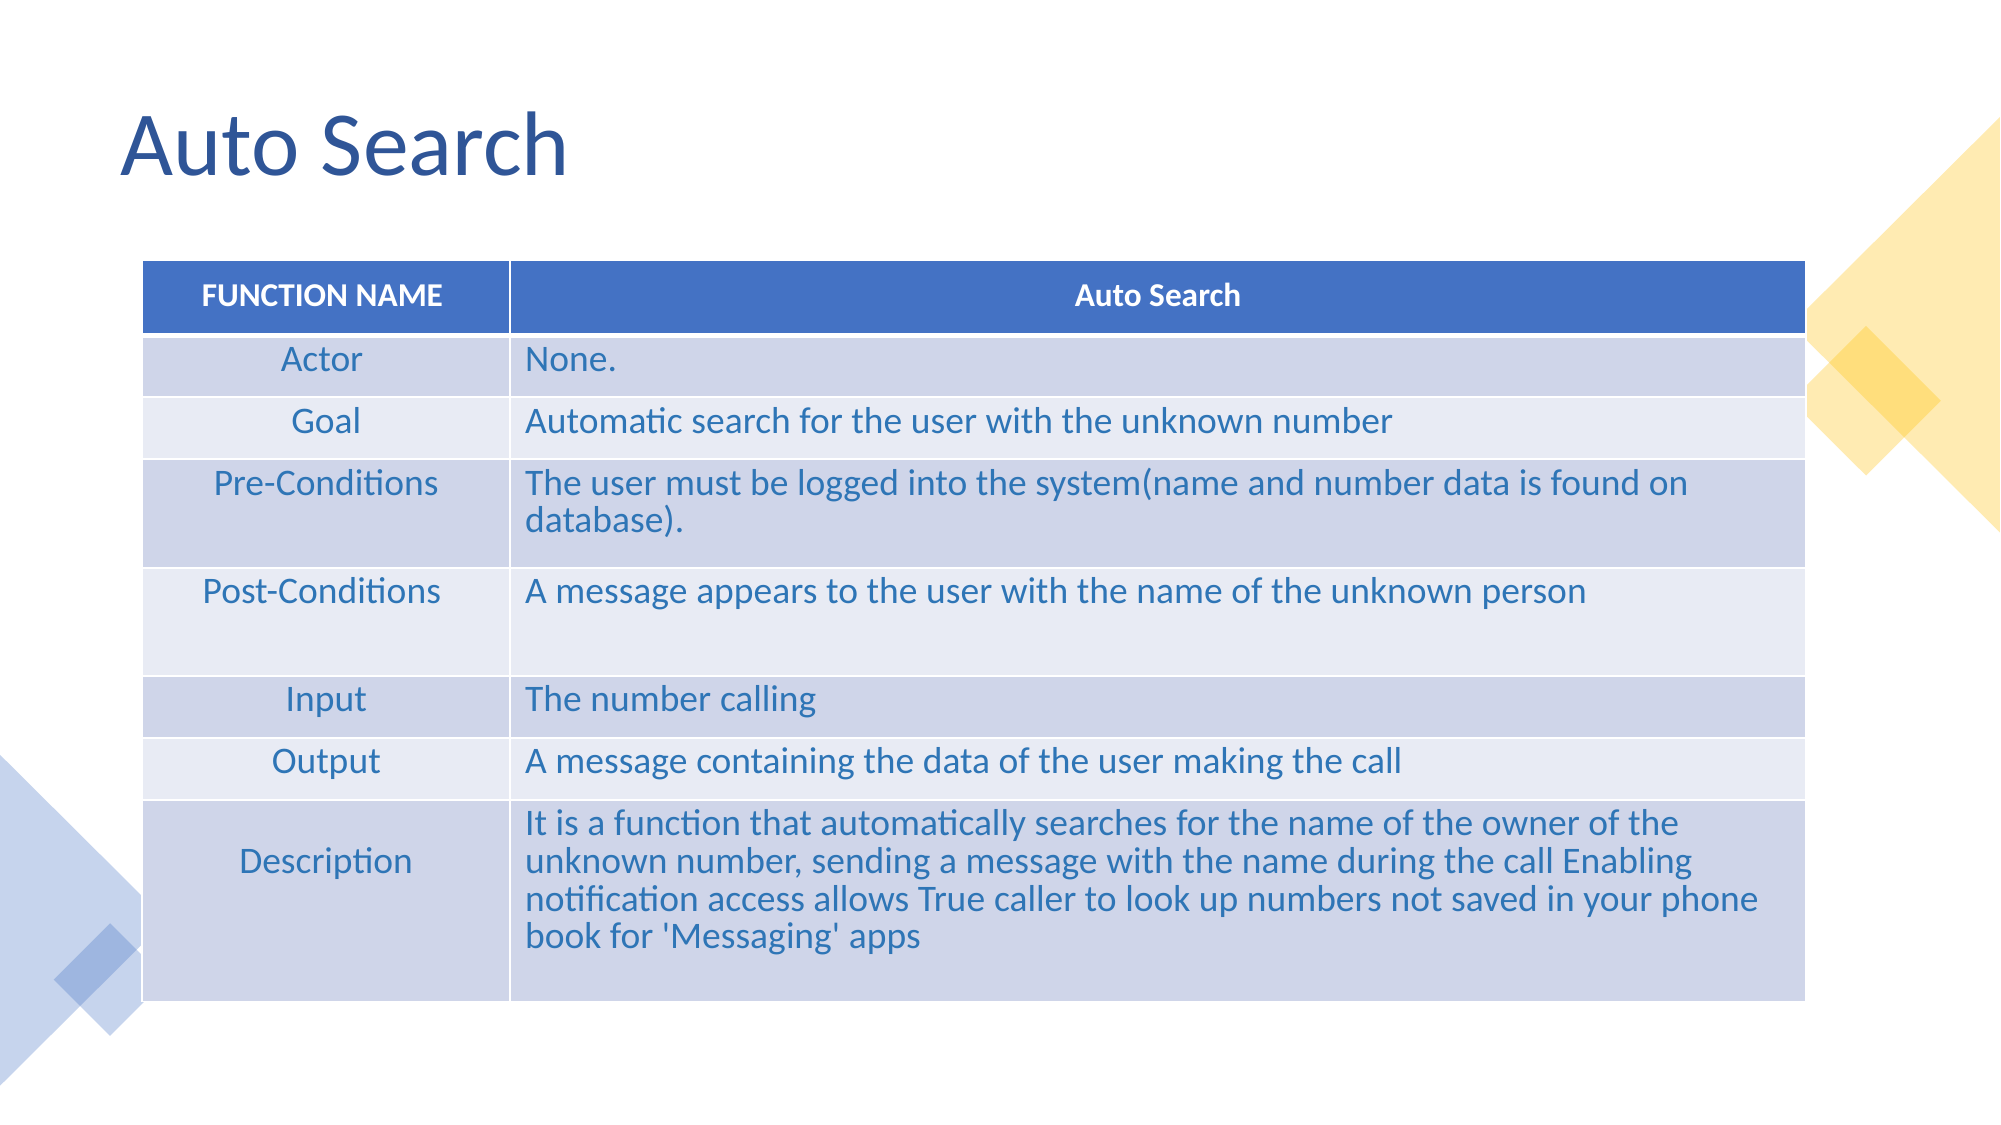

# Auto Search

| FUNCTION NAME ​​​​ | Auto Search​ |
| --- | --- |
| Actor ​​​​ | None.​ |
| Goal​​​​ | Automatic search for the user with the unknown number​ |
| Pre-Conditions​​​​ | The user must be logged into the system(name and number data is found on database).​ |
| Post-Conditions ​​​​ | A message appears to the user with the name of the unknown person​ |
| Input​​​​ | ​The number calling​ |
| Output​​​​ | ​A message containing the data of the user making the call​ |
| ​ Description​​​​ | It is a function that automatically searches for the name of the owner of the unknown number, sending a message with the name during the call Enabling notification access allows True caller to look up numbers not saved in your phone book for 'Messaging' apps ​ |